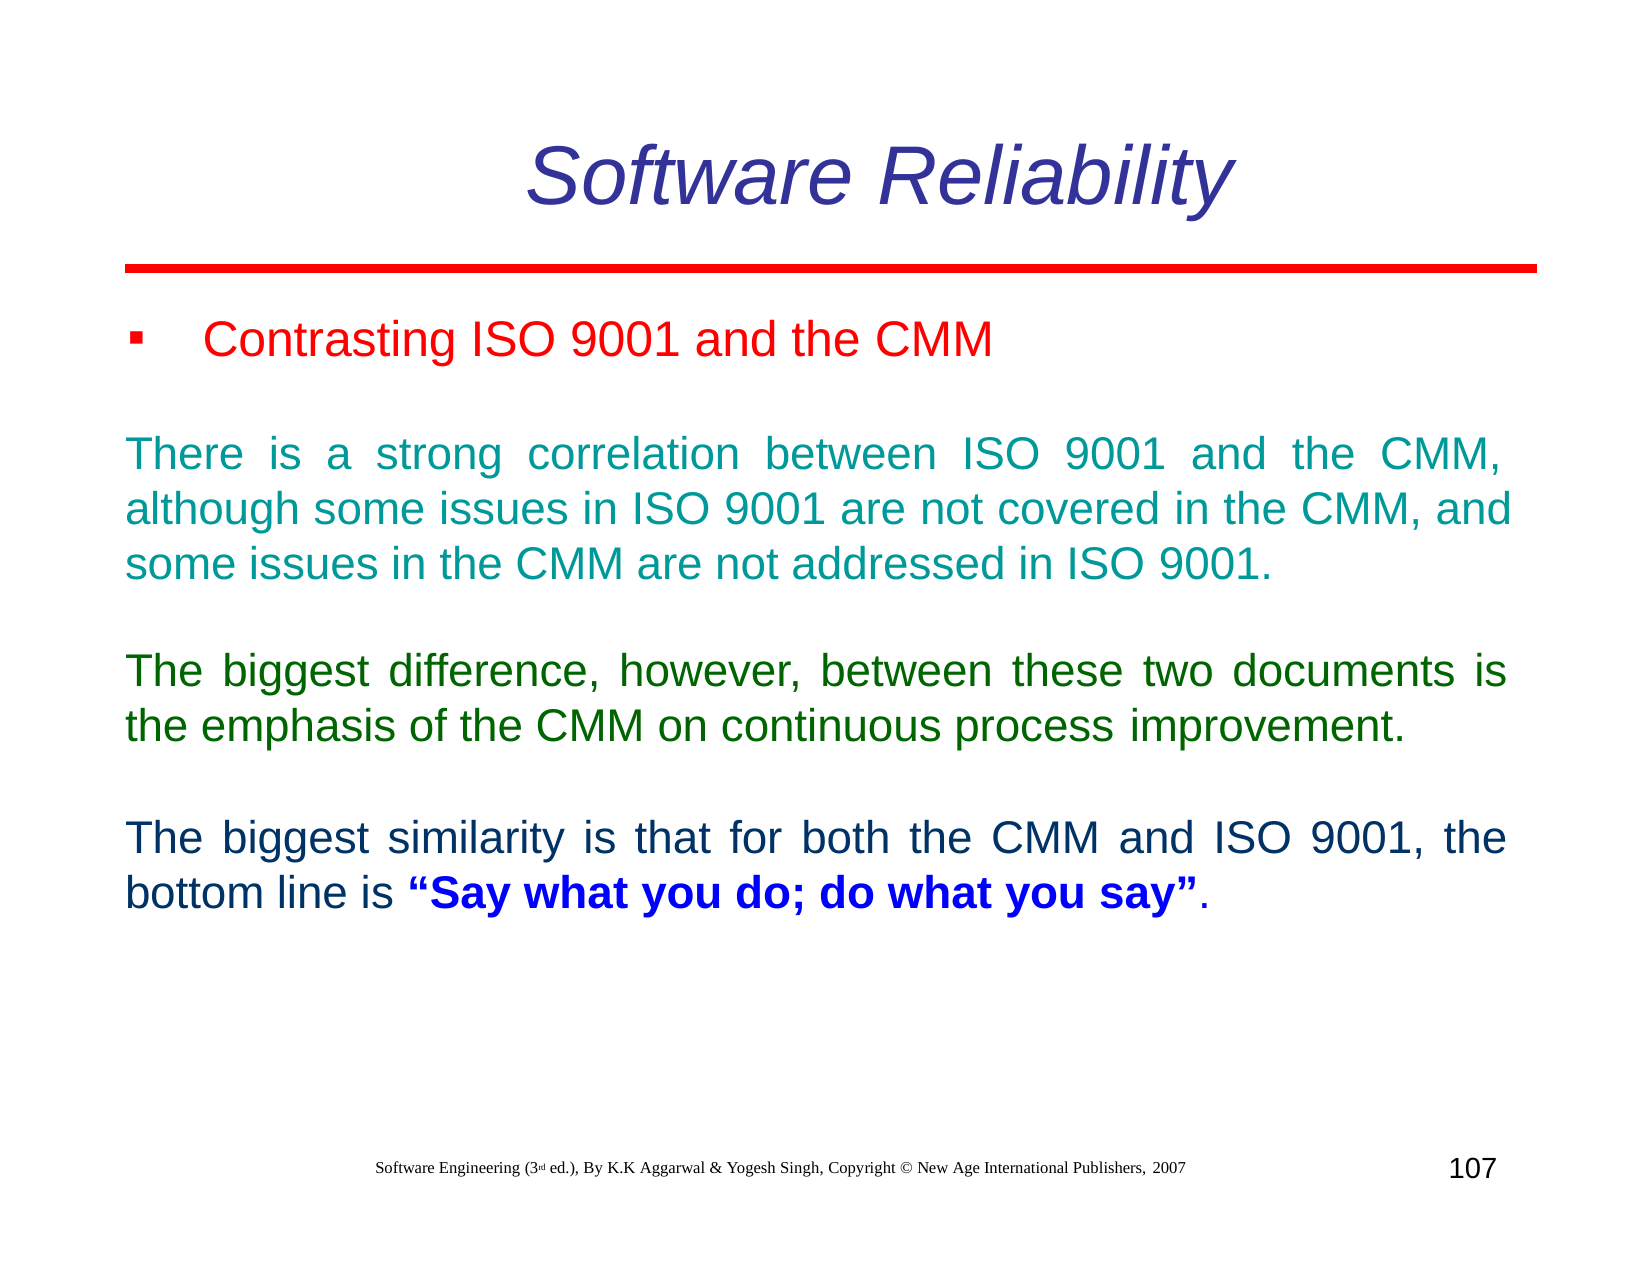

# Software Reliability

Contrasting ISO 9001 and the CMM

There is a strong correlation between ISO 9001 and the CMM,  although some issues in ISO 9001 are not covered in the CMM, and  some issues in the CMM are not addressed in ISO 9001.

The biggest difference, however, between these two documents is  the emphasis of the CMM on continuous process improvement.

The biggest similarity is that for both the CMM and ISO 9001, the  bottom line is “Say what you do; do what you say”.
107
Software Engineering (3rd  ed.), By K.K Aggarwal & Yogesh Singh, Copyright © New Age International Publishers, 2007